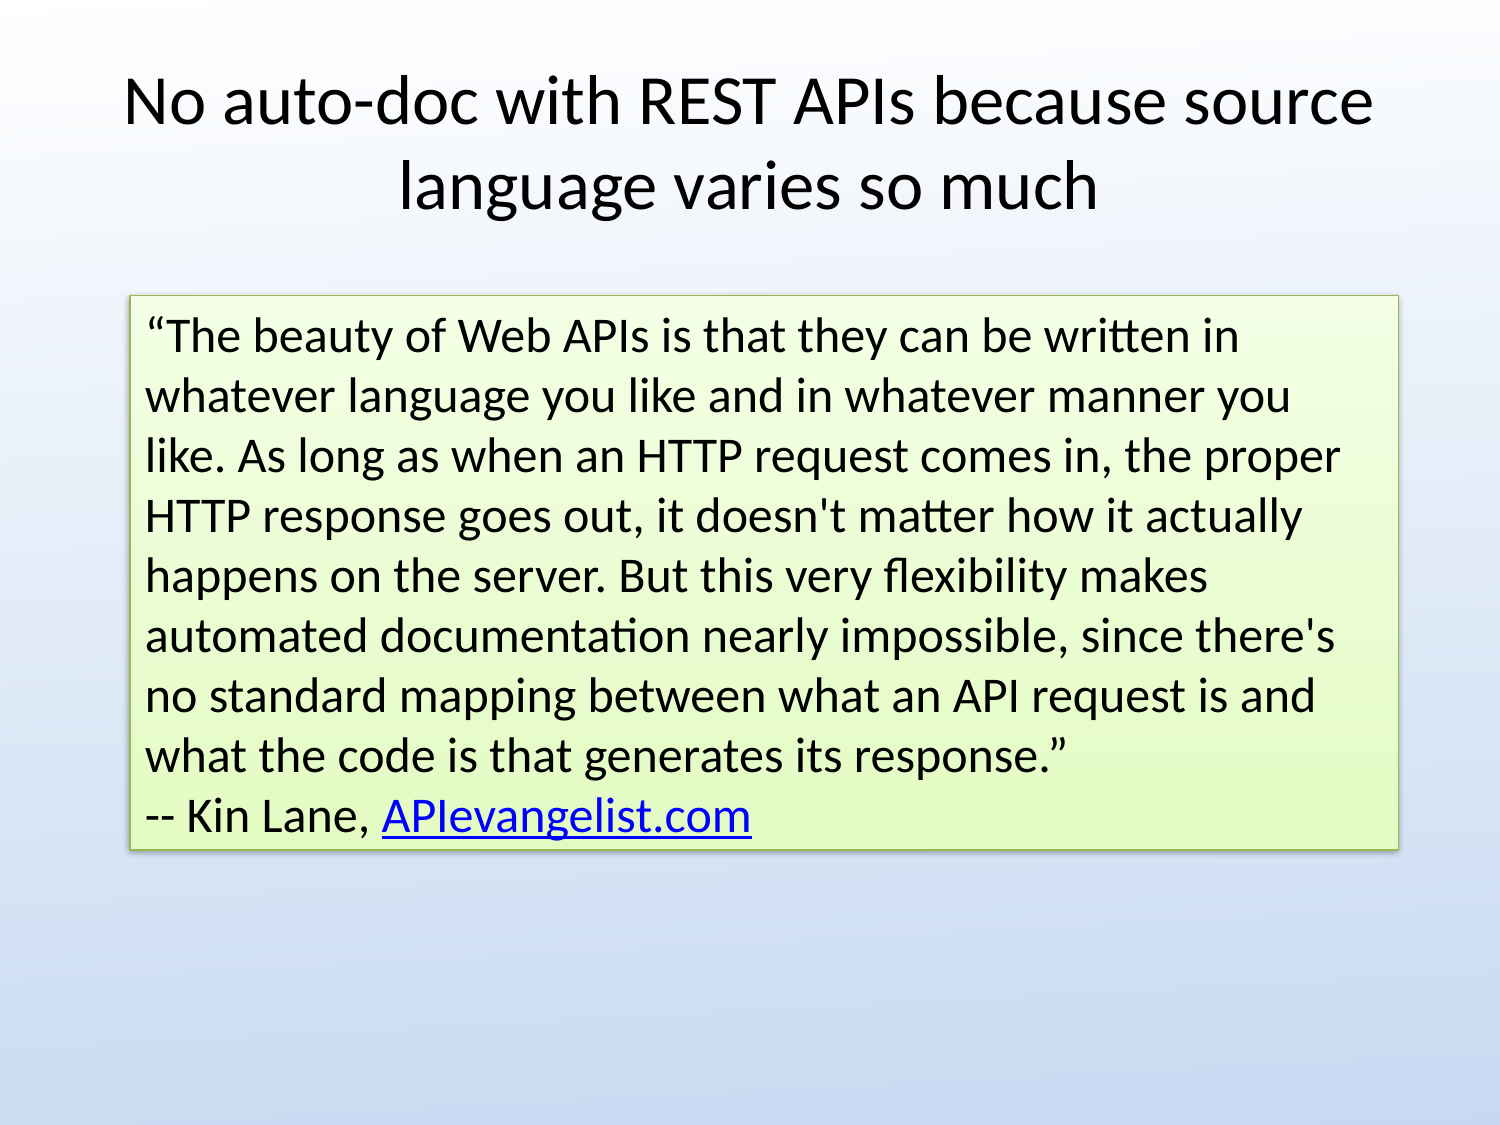

# No auto-doc with REST APIs because source language varies so much
“The beauty of Web APIs is that they can be written in whatever language you like and in whatever manner you like. As long as when an HTTP request comes in, the proper HTTP response goes out, it doesn't matter how it actually happens on the server. But this very flexibility makes automated documentation nearly impossible, since there's no standard mapping between what an API request is and what the code is that generates its response.”
-- Kin Lane, APIevangelist.com